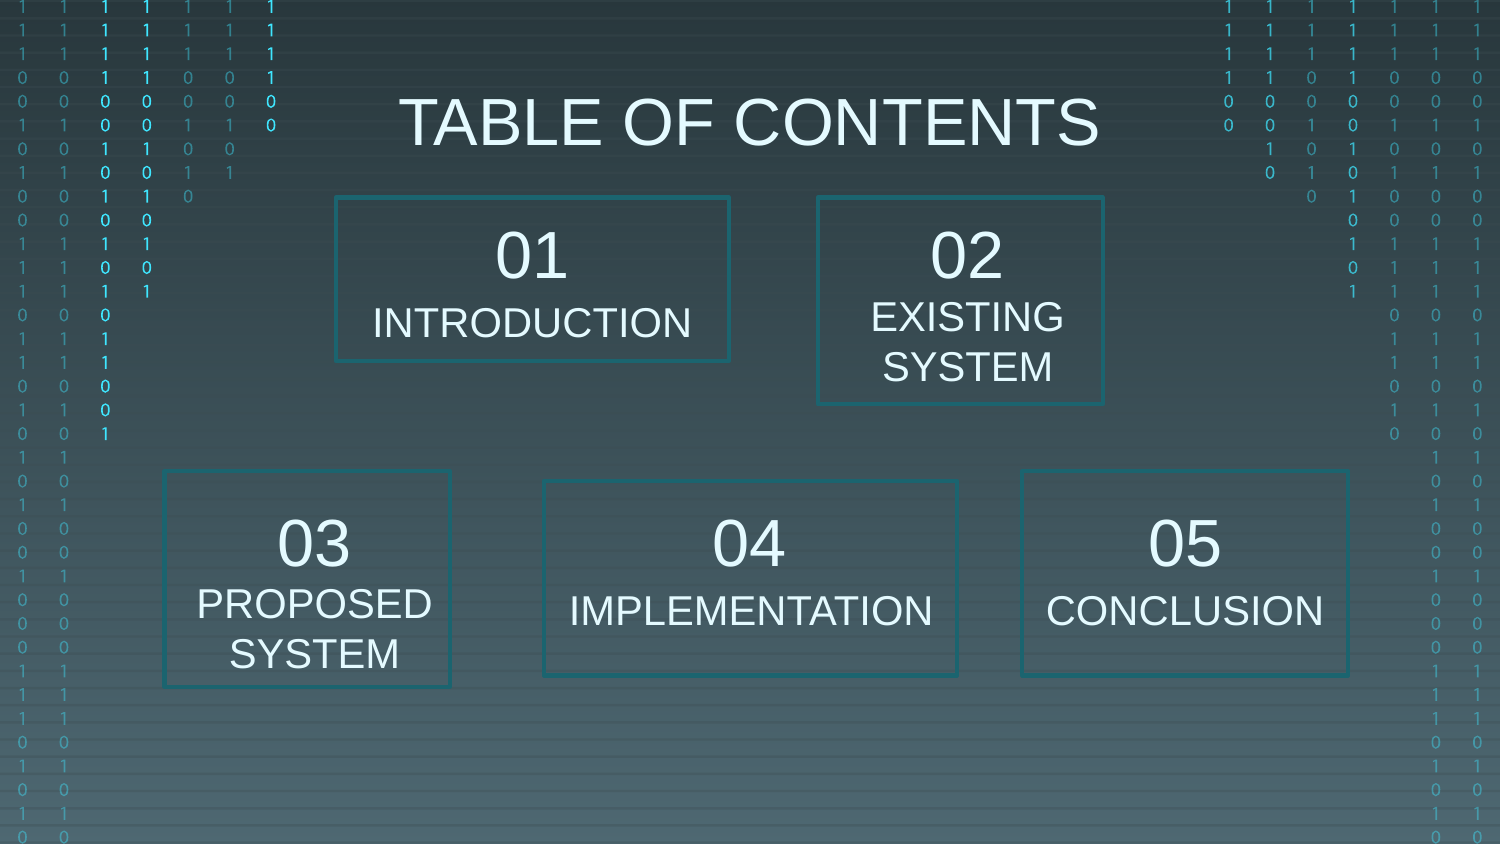

TABLE OF CONTENTS

# 01
02
EXISTING SYSTEM
INTRODUCTION

03
04
05
IMPLEMENTATION
PROPOSED SYSTEM
CONCLUSION